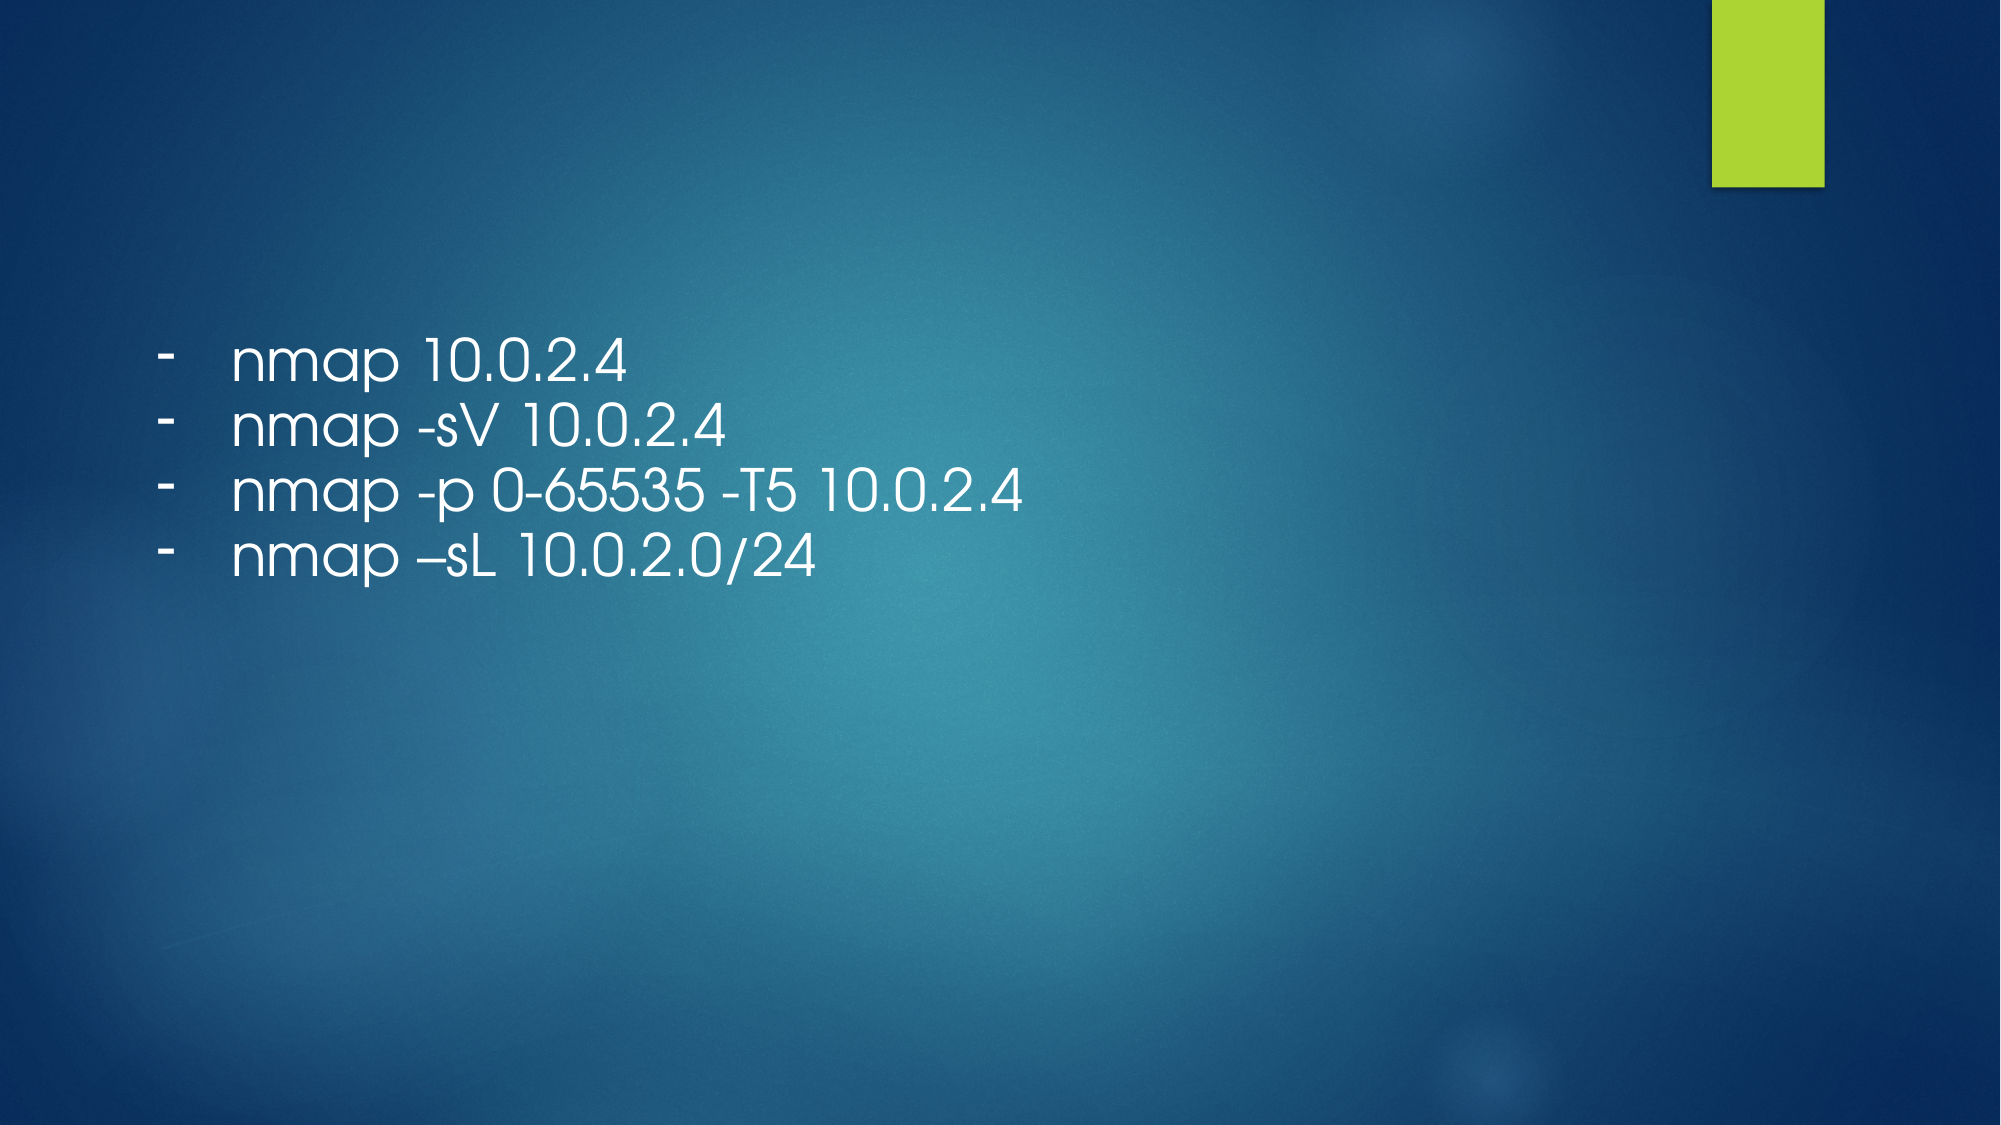

nmap 10.0.2.4
nmap -sV 10.0.2.4
nmap -p 0-65535 -T5 10.0.2.4
nmap –sL 10.0.2.0/24